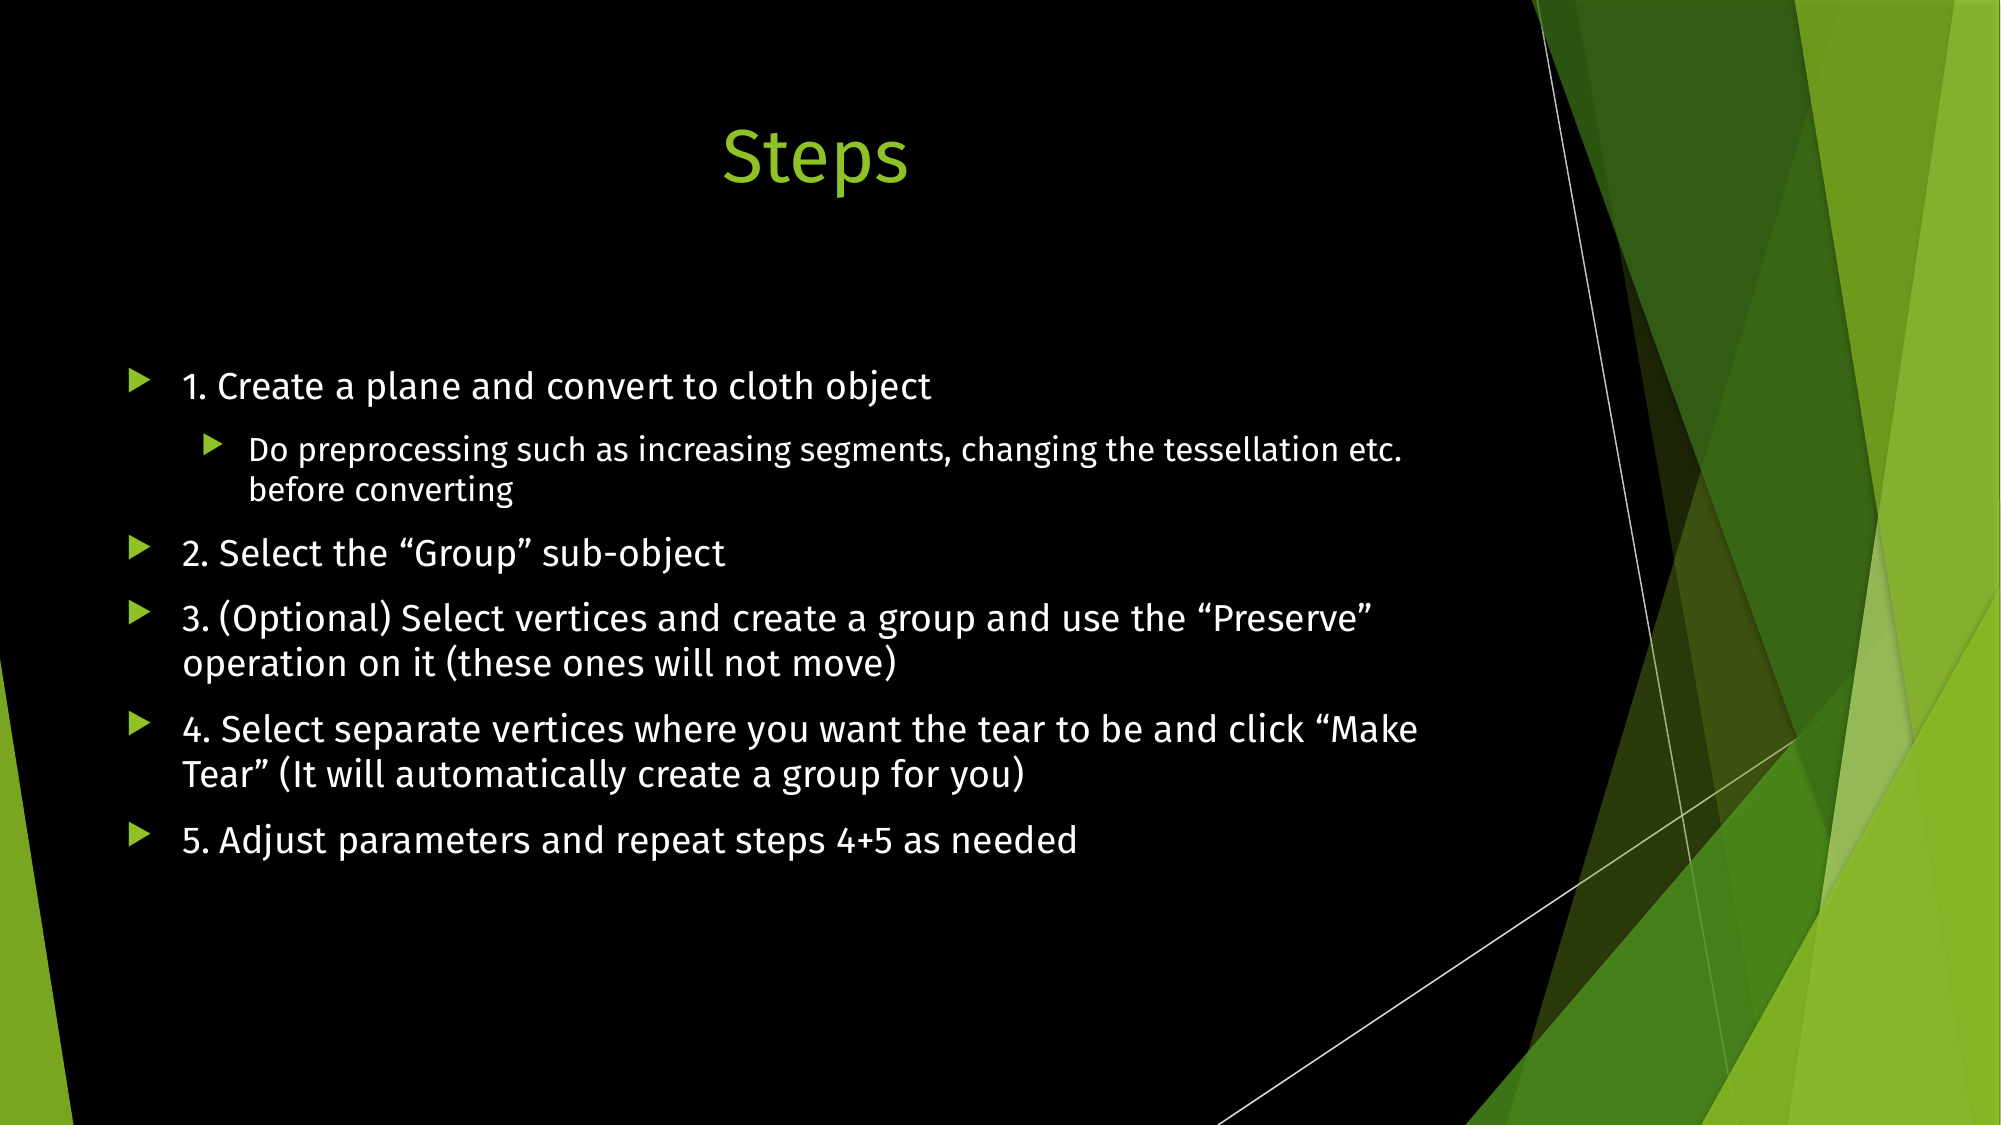

# Steps
1. Create a plane and convert to cloth object
Do preprocessing such as increasing segments, changing the tessellation etc. before converting
2. Select the “Group” sub-object
3. (Optional) Select vertices and create a group and use the “Preserve” operation on it (these ones will not move)
4. Select separate vertices where you want the tear to be and click “Make Tear” (It will automatically create a group for you)
5. Adjust parameters and repeat steps 4+5 as needed